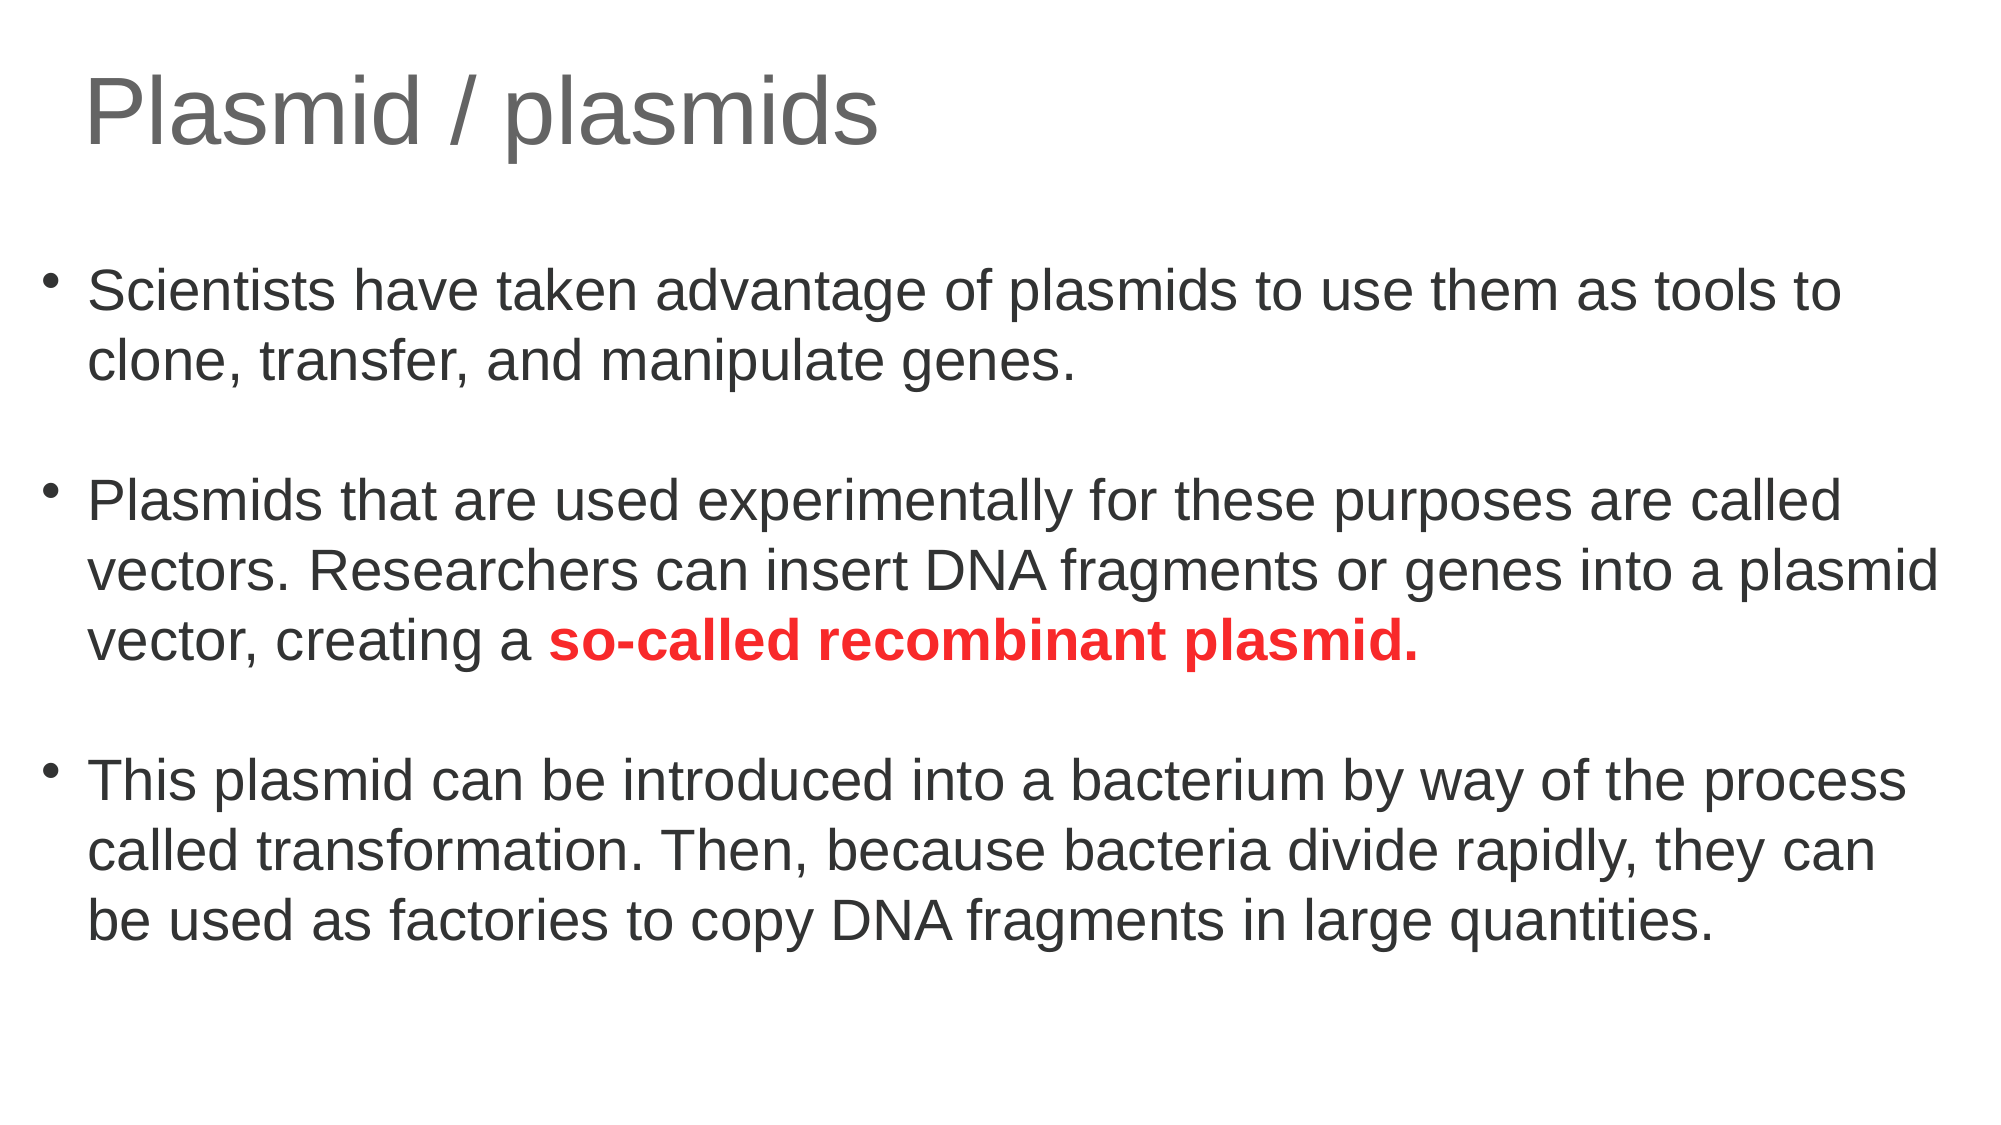

Plasmid / plasmids
Scientists have taken advantage of plasmids to use them as tools to clone, transfer, and manipulate genes.

Plasmids that are used experimentally for these purposes are called vectors. Researchers can insert DNA fragments or genes into a plasmid vector, creating a so-called recombinant plasmid.

This plasmid can be introduced into a bacterium by way of the process called transformation. Then, because bacteria divide rapidly, they can be used as factories to copy DNA fragments in large quantities.